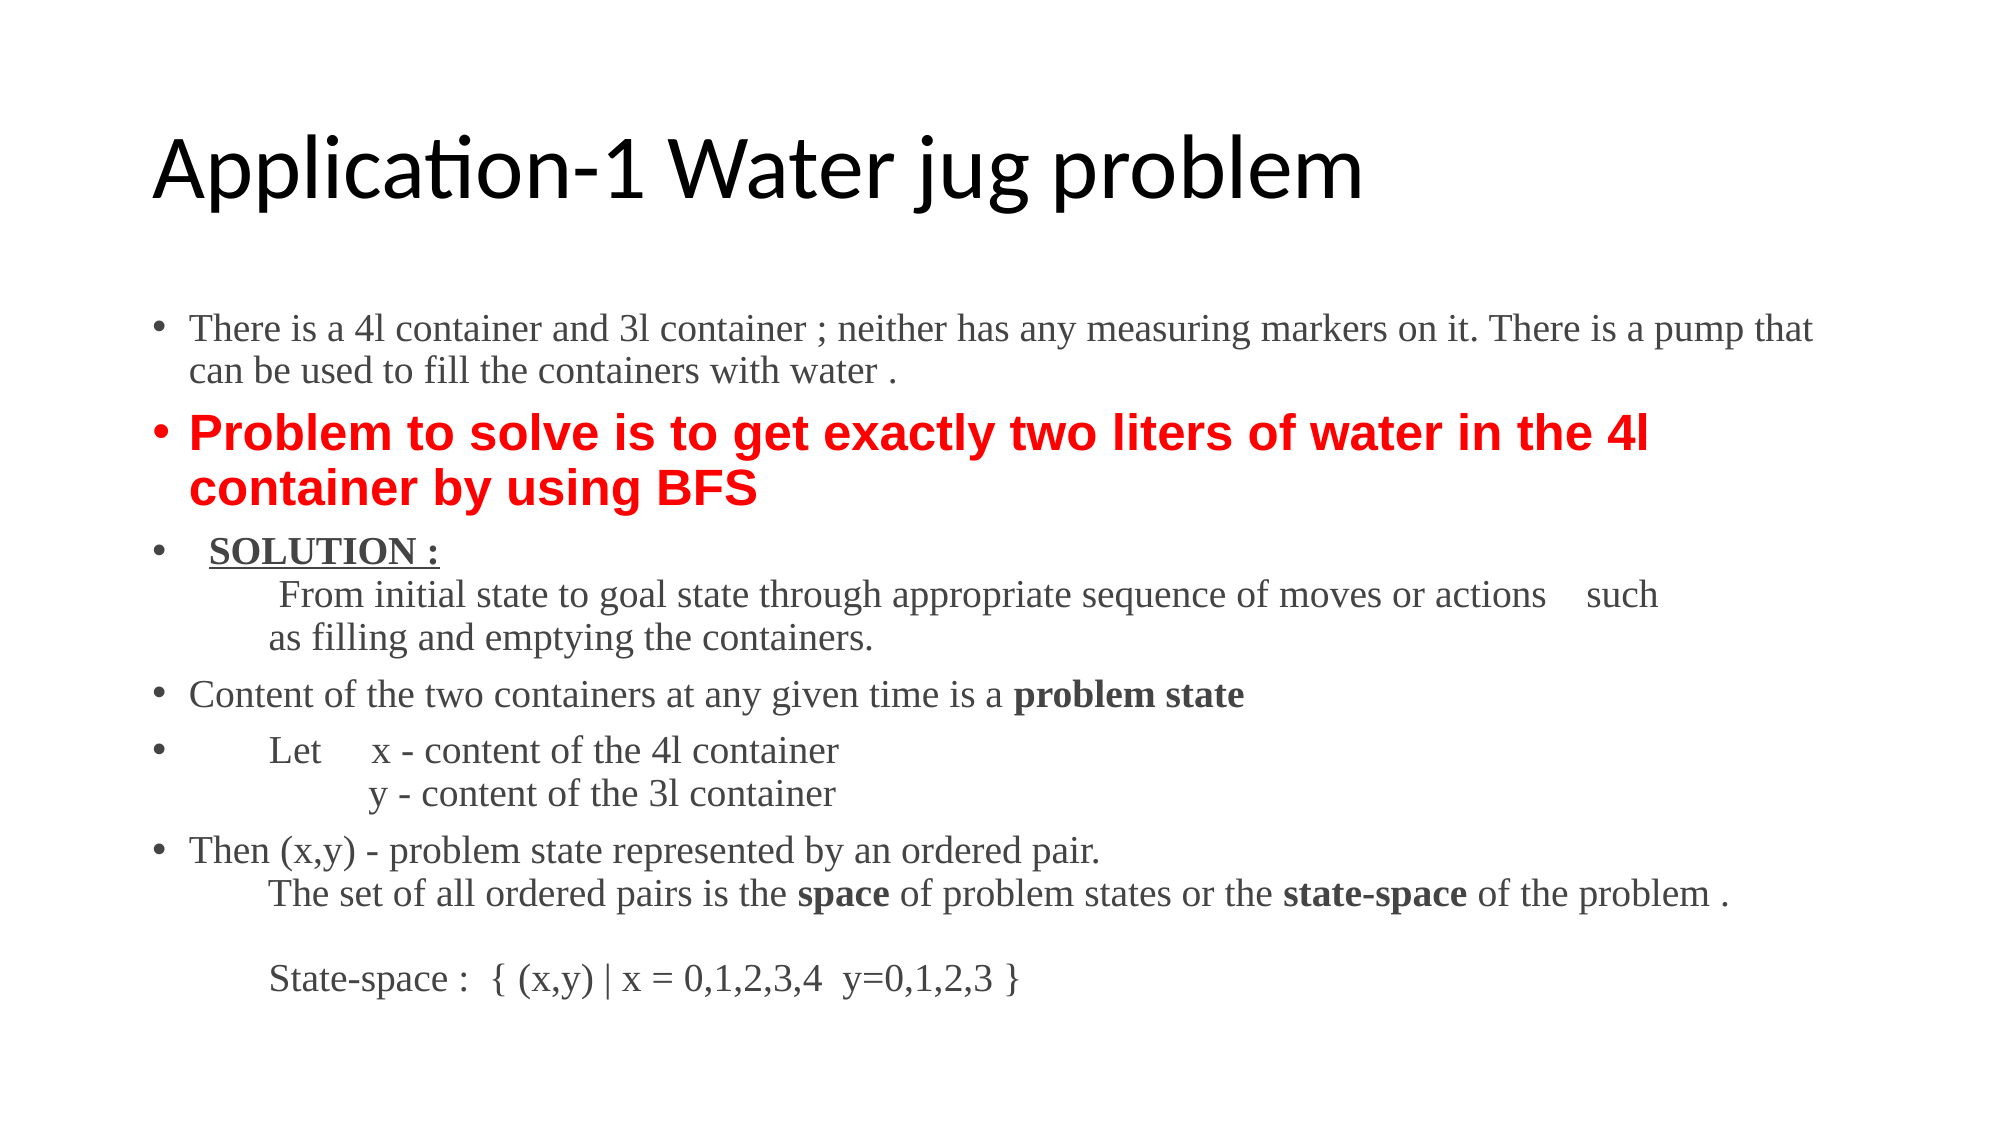

# Application-1 Water jug problem
There is a 4l container and 3l container ; neither has any measuring markers on it. There is a pump that can be used to fill the containers with water .
Problem to solve is to get exactly two liters of water in the 4l container by using BFS
  SOLUTION :
         From initial state to goal state through appropriate sequence of moves or actions    such
        as filling and emptying the containers.
Content of the two containers at any given time is a problem state
        Let     x - content of the 4l container
                  y - content of the 3l container
Then (x,y) - problem state represented by an ordered pair.
        The set of all ordered pairs is the space of problem states or the state-space of the problem .
 
        State-space :  { (x,y) | x = 0,1,2,3,4  y=0,1,2,3 }